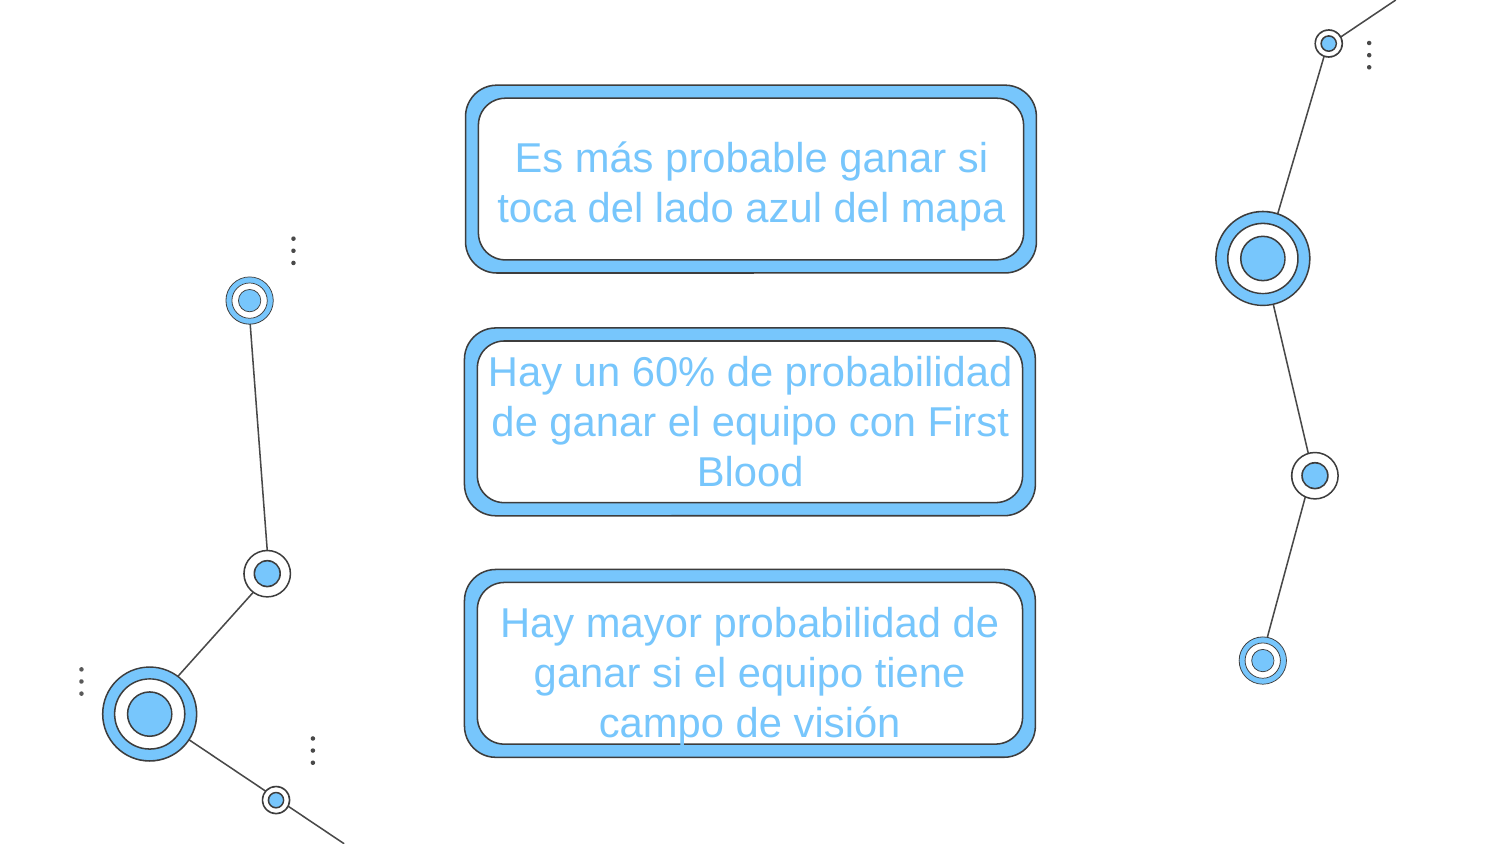

# Es más probable ganar si toca del lado azul del mapa

Hay un 60% de probabilidad de ganar el equipo con First Blood

Hay mayor probabilidad de ganar si el equipo tiene campo de visión